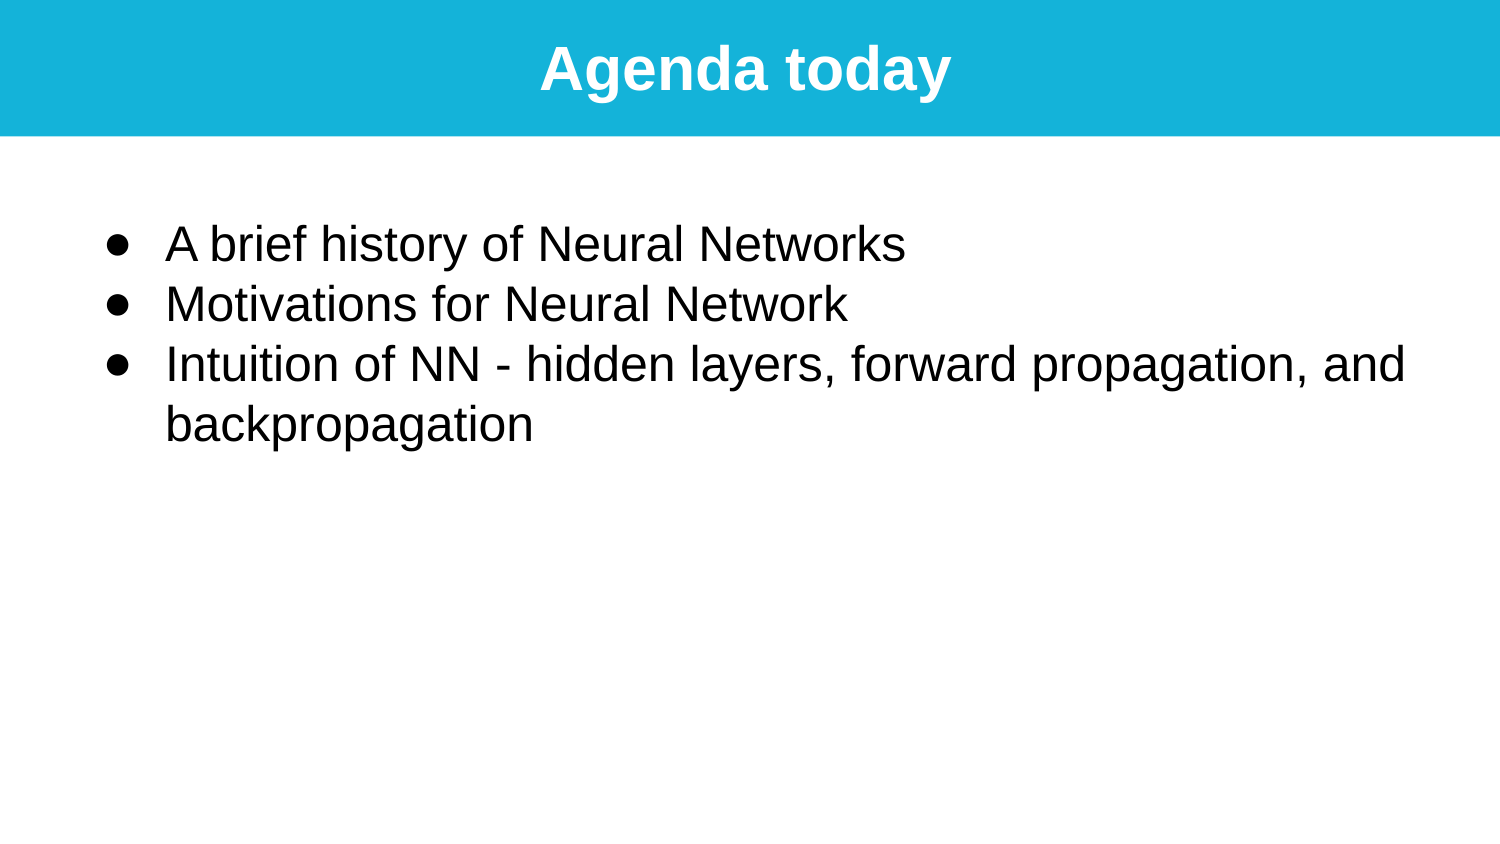

Agenda today
A brief history of Neural Networks
Motivations for Neural Network
Intuition of NN - hidden layers, forward propagation, and backpropagation